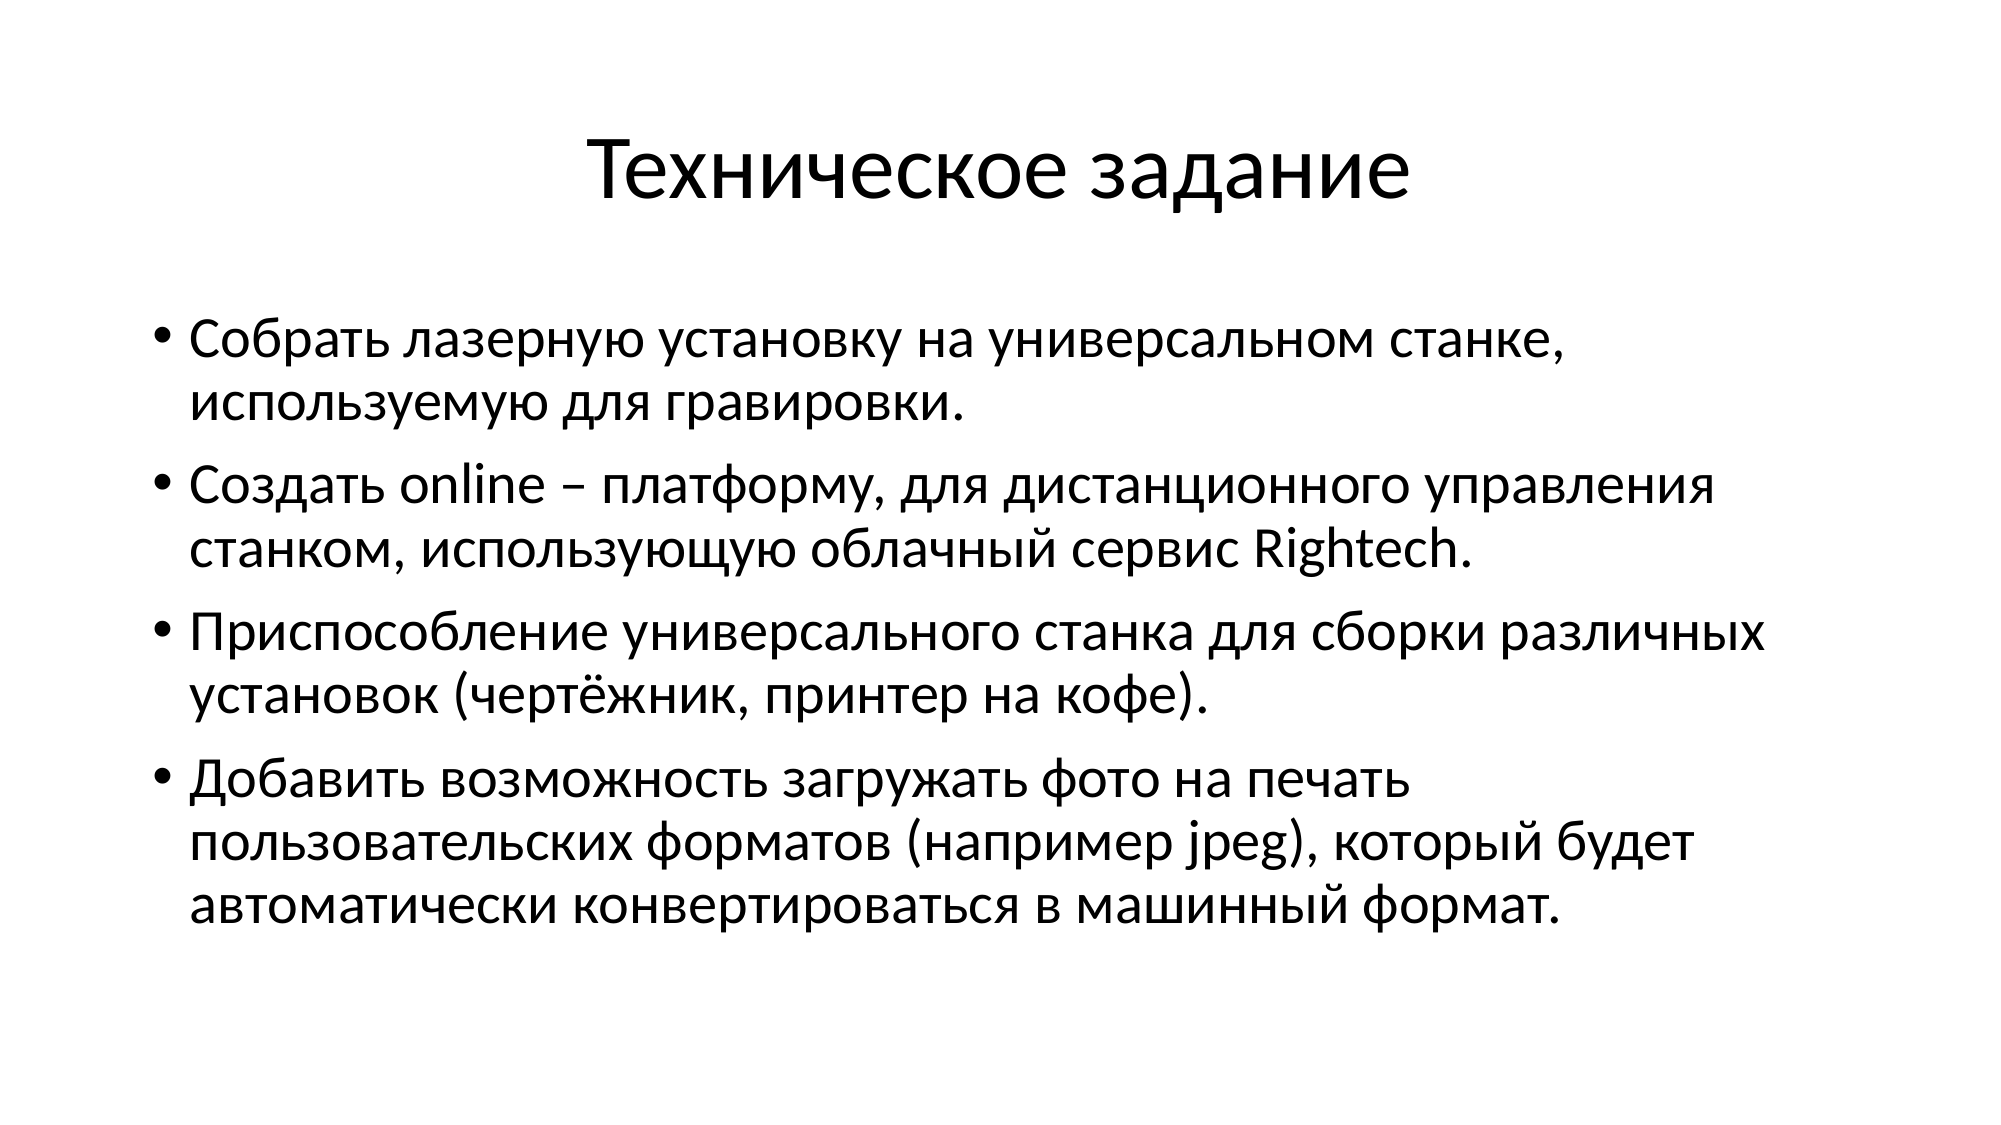

# Техническое задание
Собрать лазерную установку на универсальном станке, используемую для гравировки.
Создать online – платформу, для дистанционного управления  станком, использующую облачный сервис Rightech.
Приспособление универсального станка для сборки различных установок (чертёжник, принтер на кофе).
Добавить возможность загружать фото на печать пользовательских форматов (например jpeg), который будет автоматически конвертироваться в машинный формат.